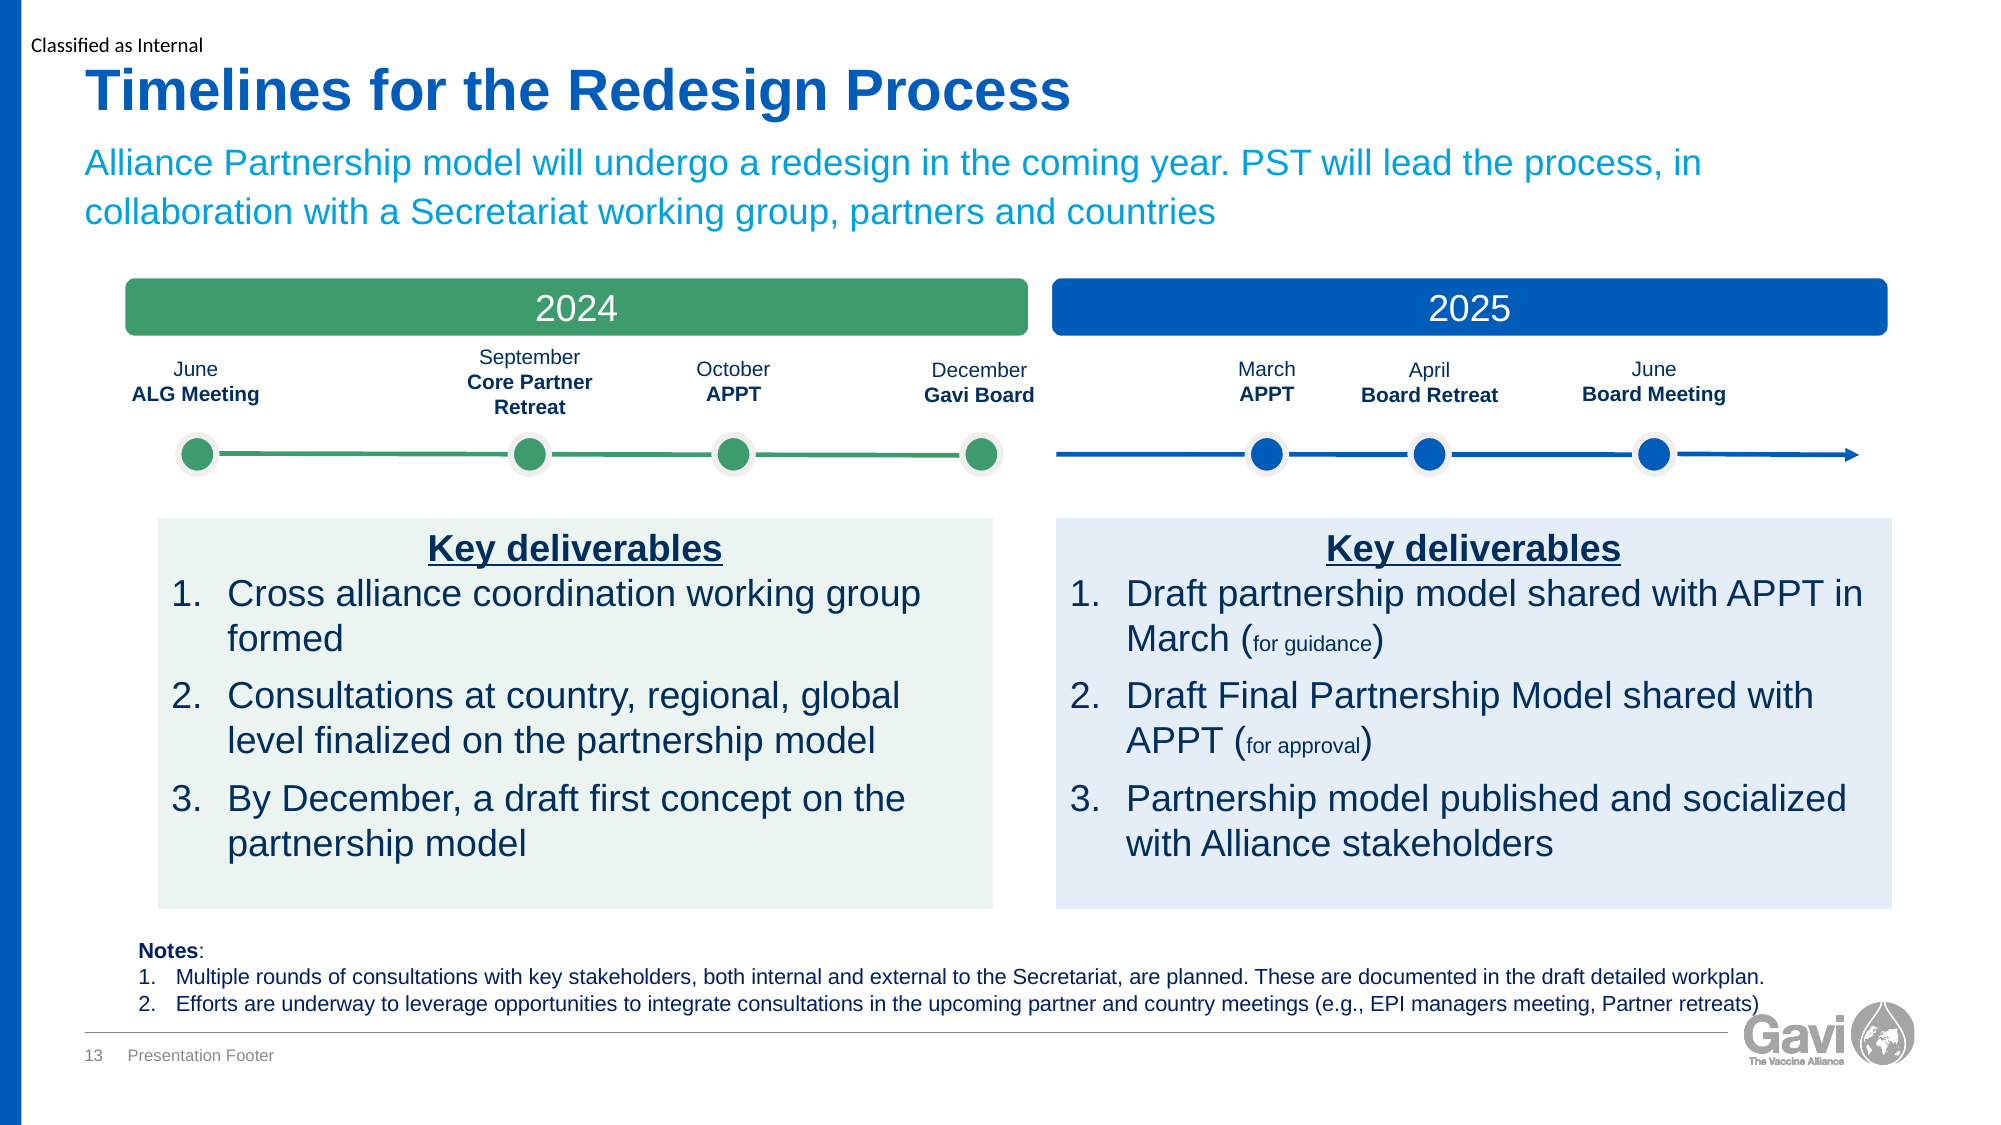

# Timelines for the Redesign Process
Alliance Partnership model will undergo a redesign in the coming year. PST will lead the process, in collaboration with a Secretariat working group, partners and countries
2024
2025
June
ALG Meeting
September
Core Partner Retreat
October
APPT
June
Board Meeting
December
Gavi Board
April
Board Retreat

March
APPT

Key deliverables
Cross alliance coordination working group formed
Consultations at country, regional, global level finalized on the partnership model
By December, a draft first concept on the partnership model
Key deliverables
Draft partnership model shared with APPT in March (for guidance)
Draft Final Partnership Model shared with APPT (for approval)
Partnership model published and socialized with Alliance stakeholders
Notes:
Multiple rounds of consultations with key stakeholders, both internal and external to the Secretariat, are planned. These are documented in the draft detailed workplan.
Efforts are underway to leverage opportunities to integrate consultations in the upcoming partner and country meetings (e.g., EPI managers meeting, Partner retreats)
13
Presentation Footer